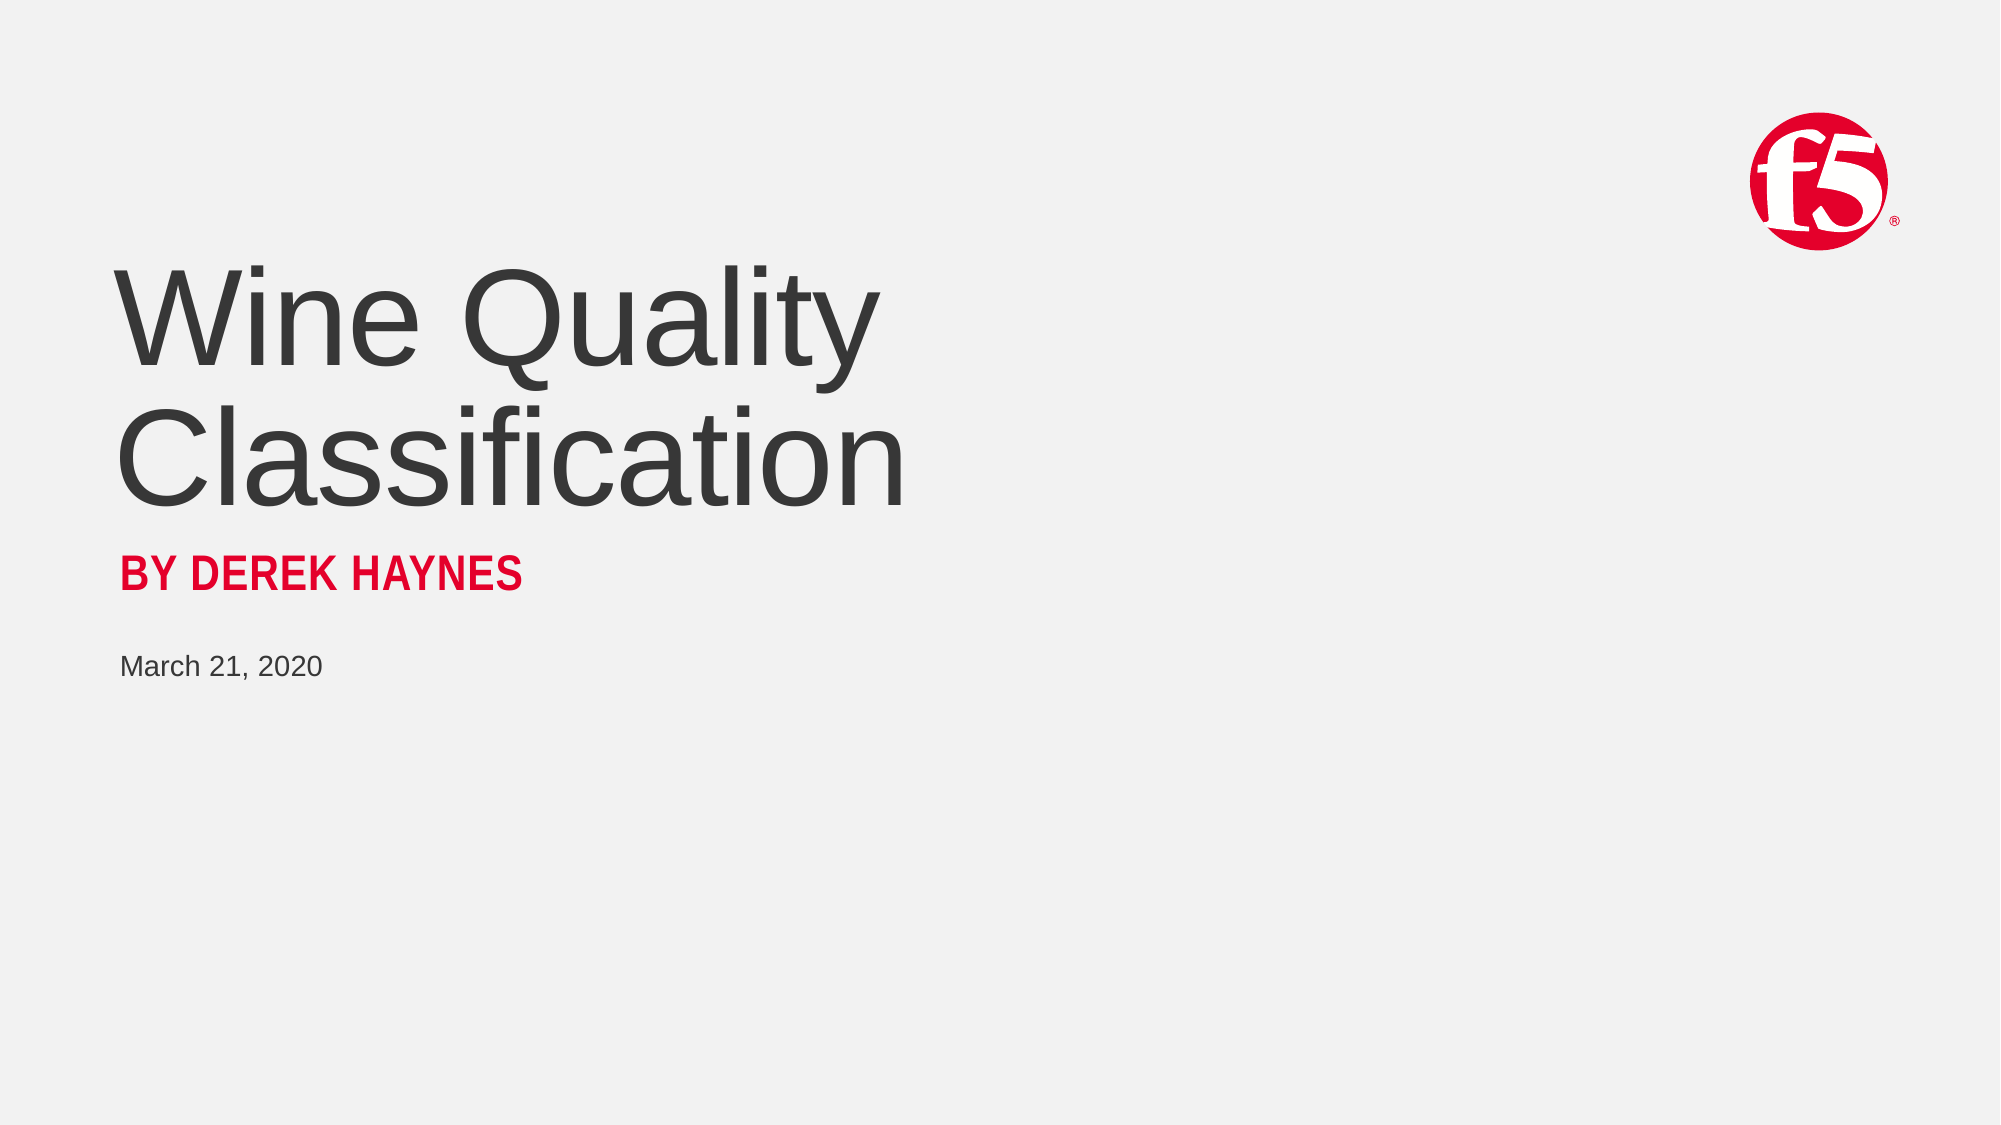

# Wine Quality Classification

By Derek Haynes
March 21, 2020